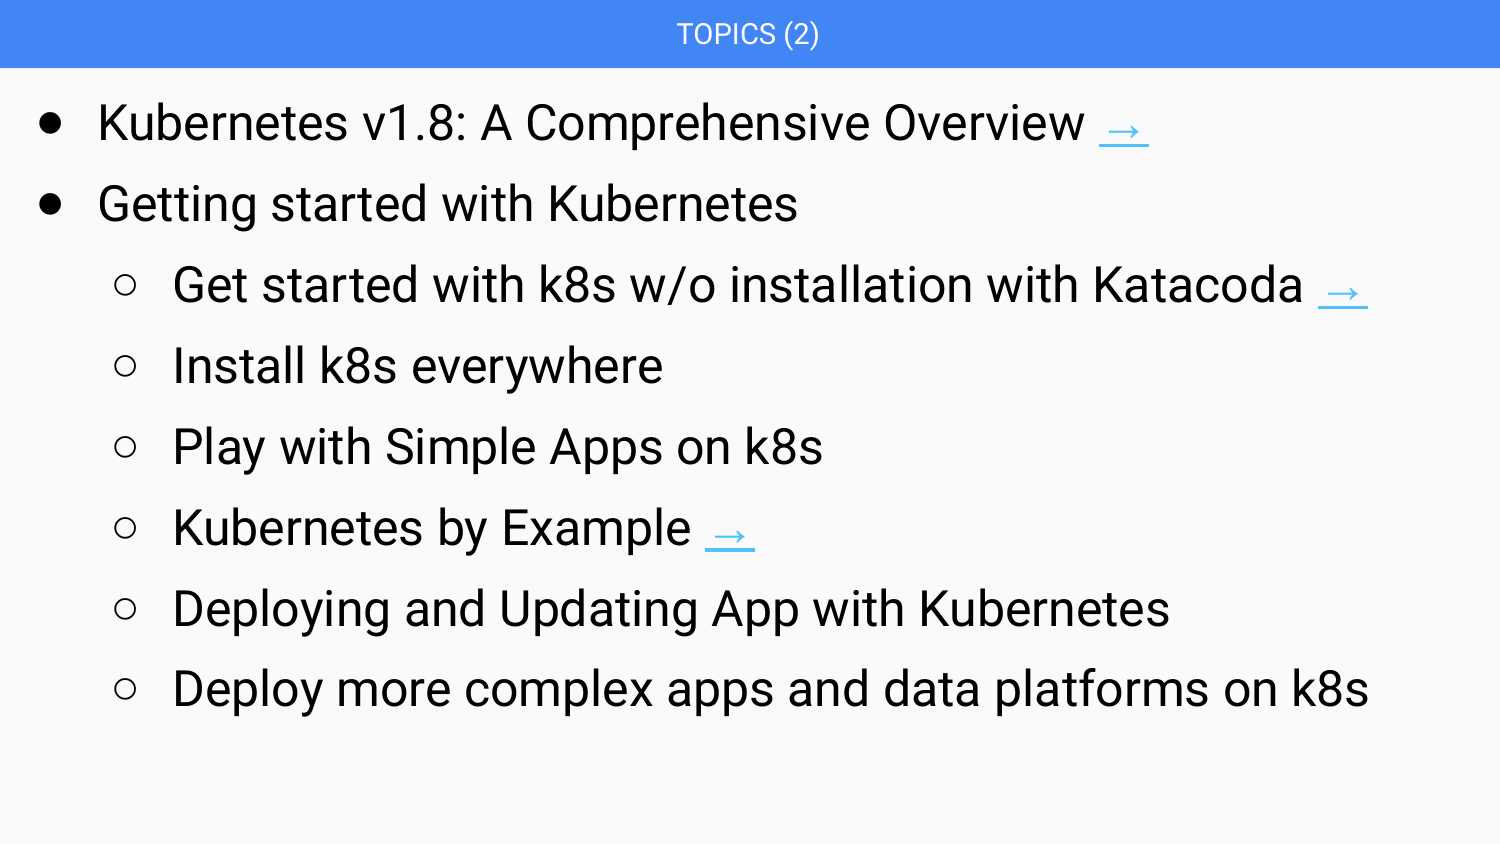

TOPICS (2)
Kubernetes v1.8: A Comprehensive Overview →
Getting started with Kubernetes
Get started with k8s w/o installation with Katacoda →
Install k8s everywhere
Play with Simple Apps on k8s
Kubernetes by Example →
Deploying and Updating App with Kubernetes
Deploy more complex apps and data platforms on k8s